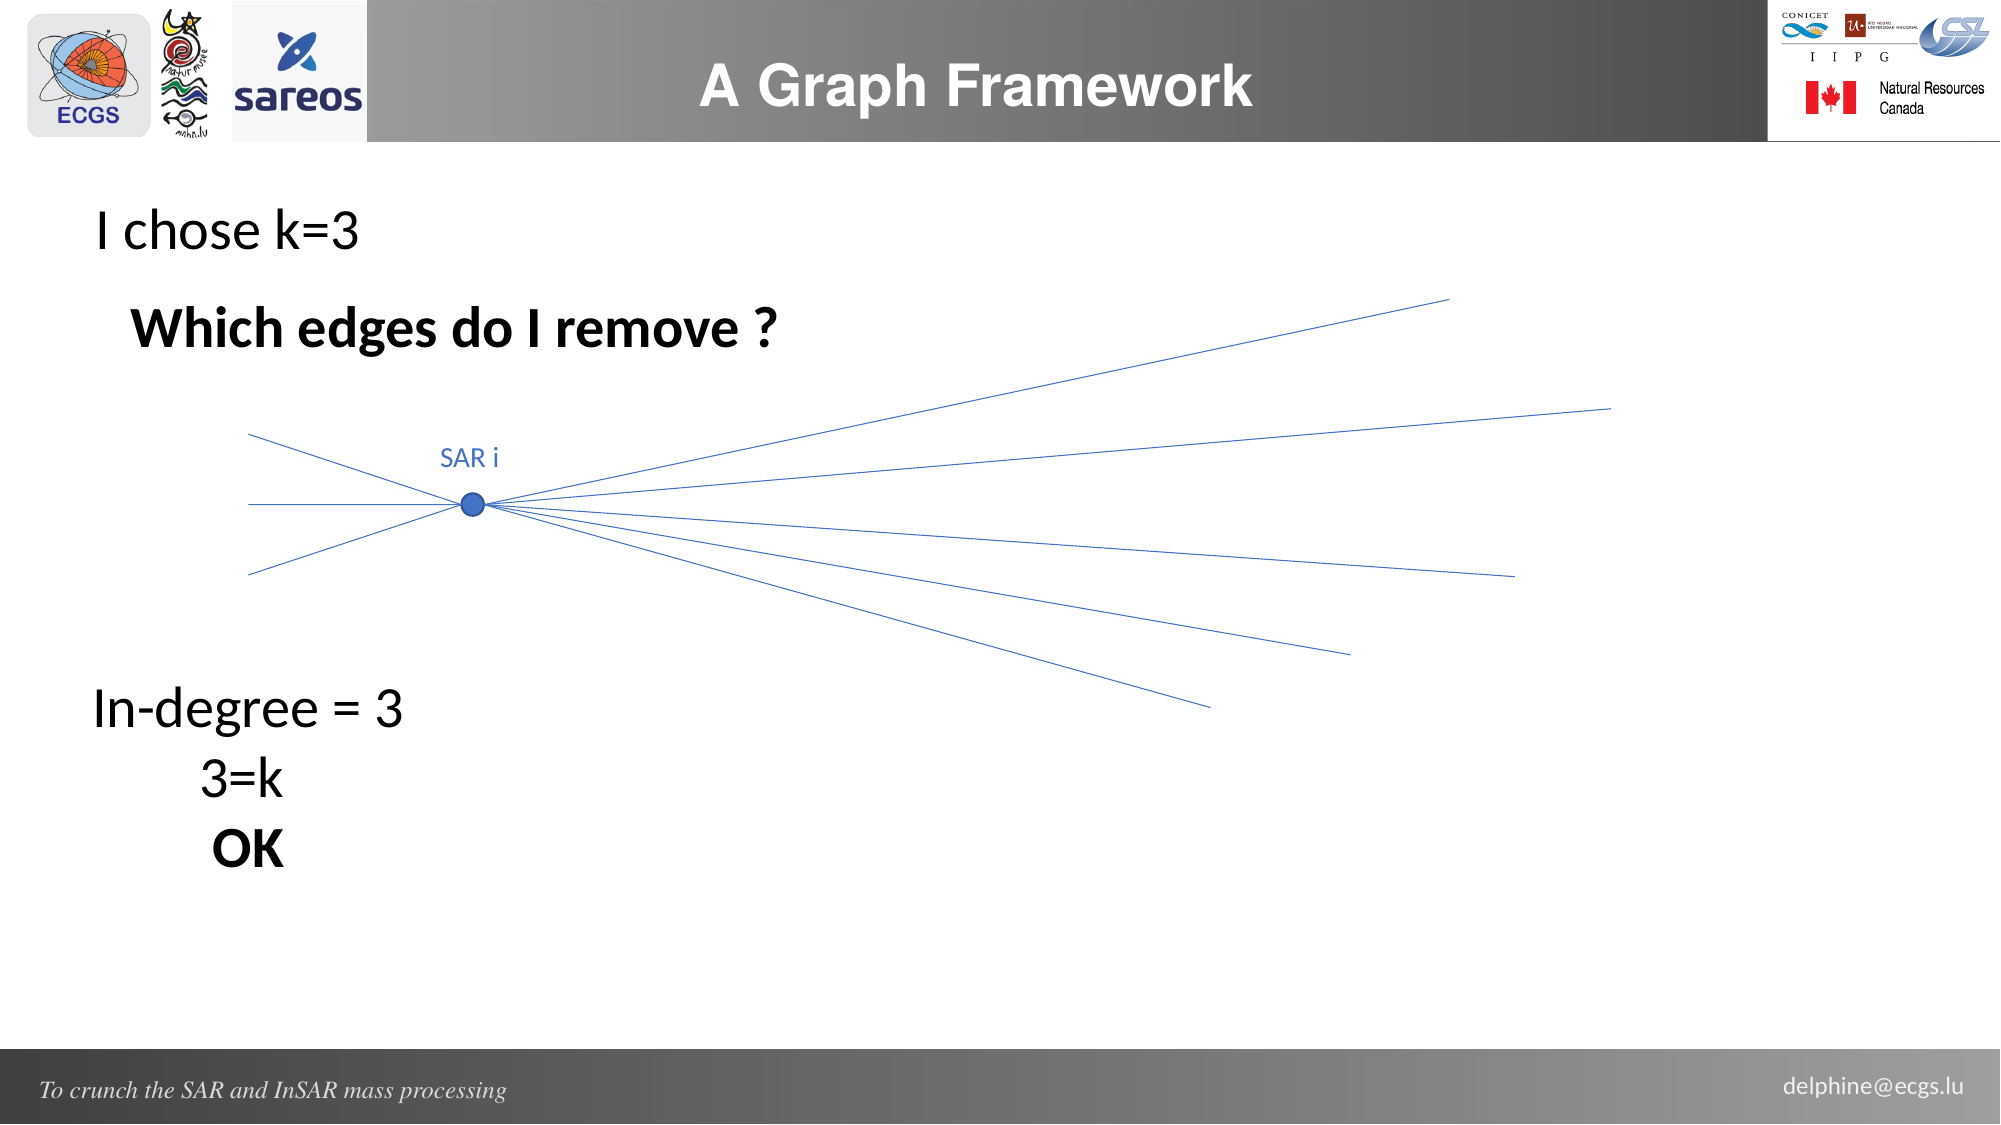

A Graph Framework

I chose k=3
Which edges do I remove ?
SAR i

In-degree = 3
3=k
OK